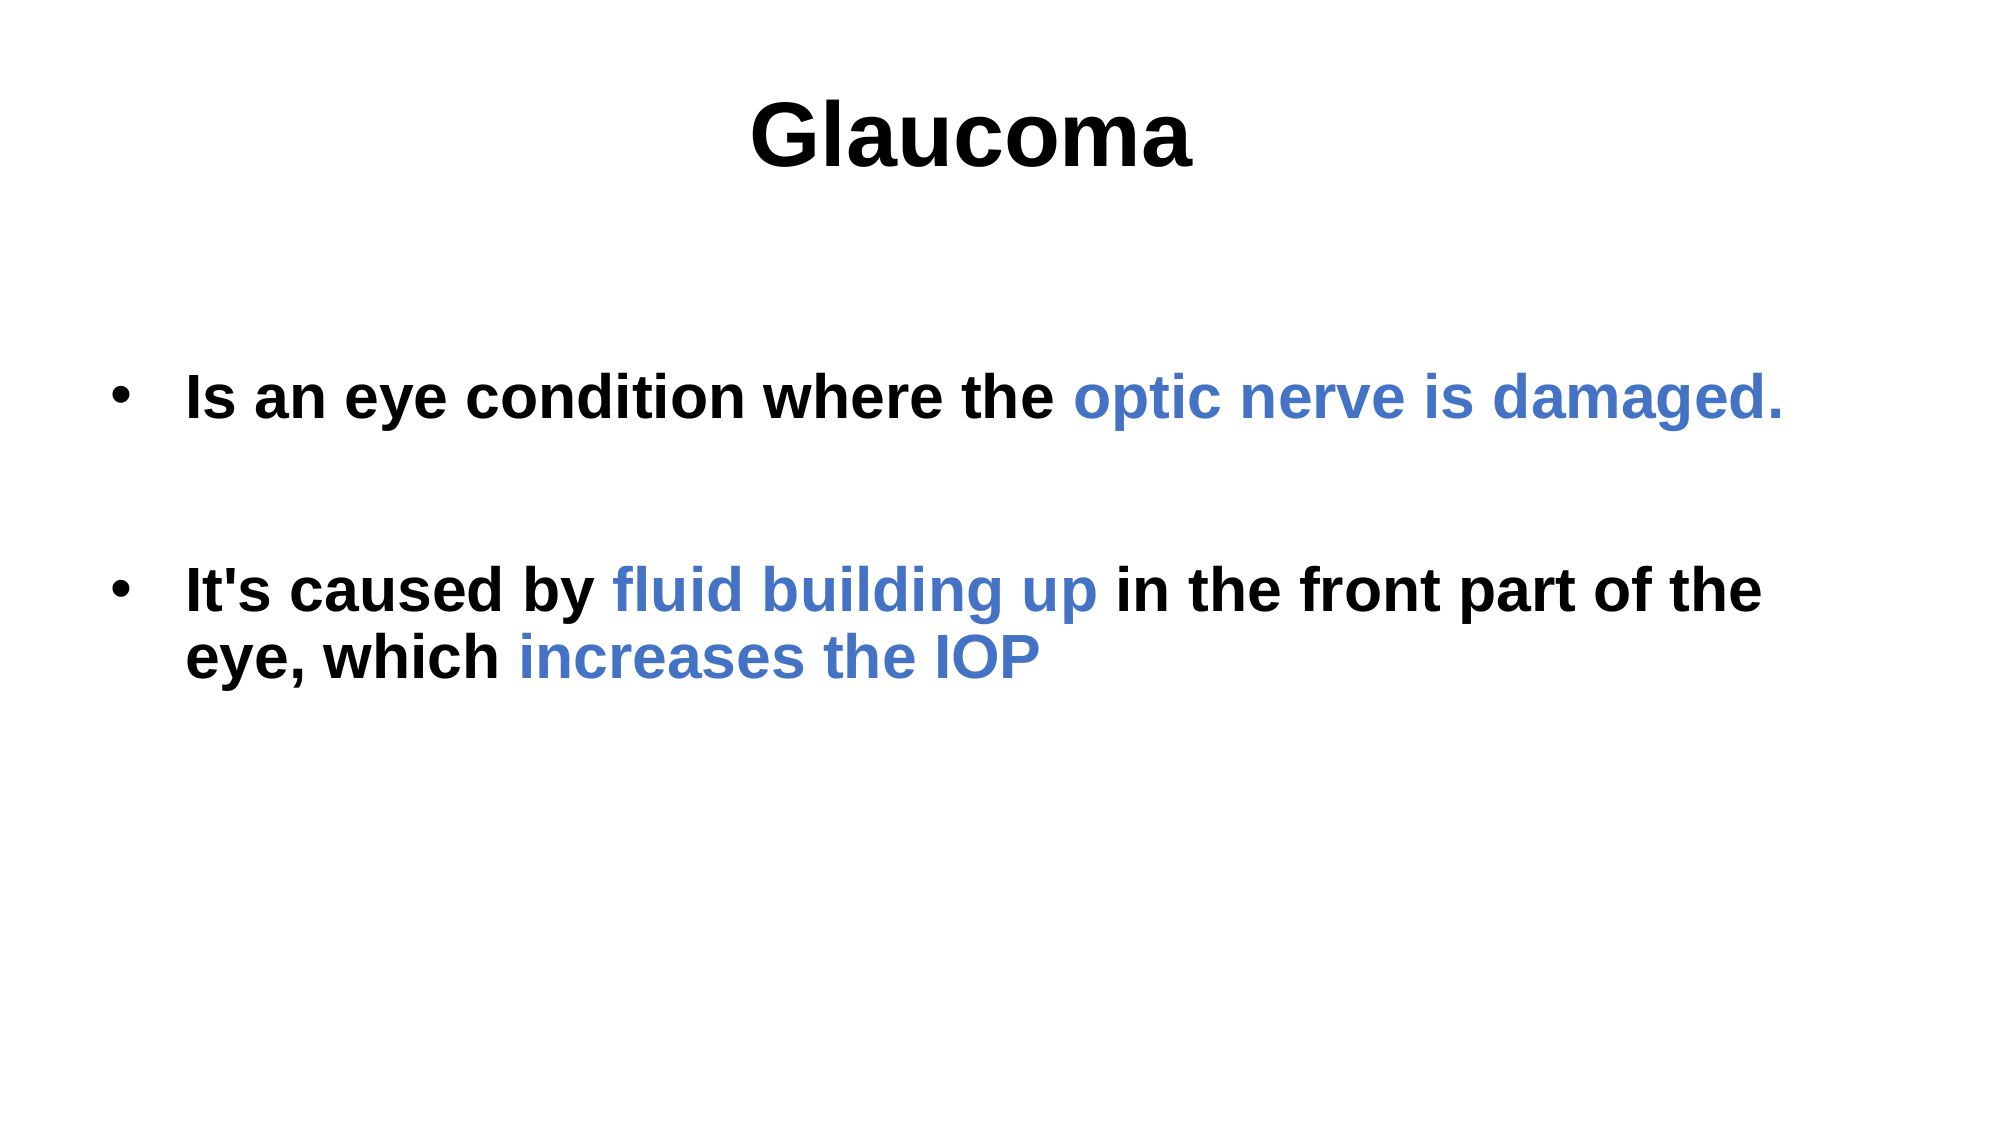

# Glaucoma

Is an eye condition where the optic nerve is damaged.

It's caused by fluid building up in the front part of the eye, which increases the IOP